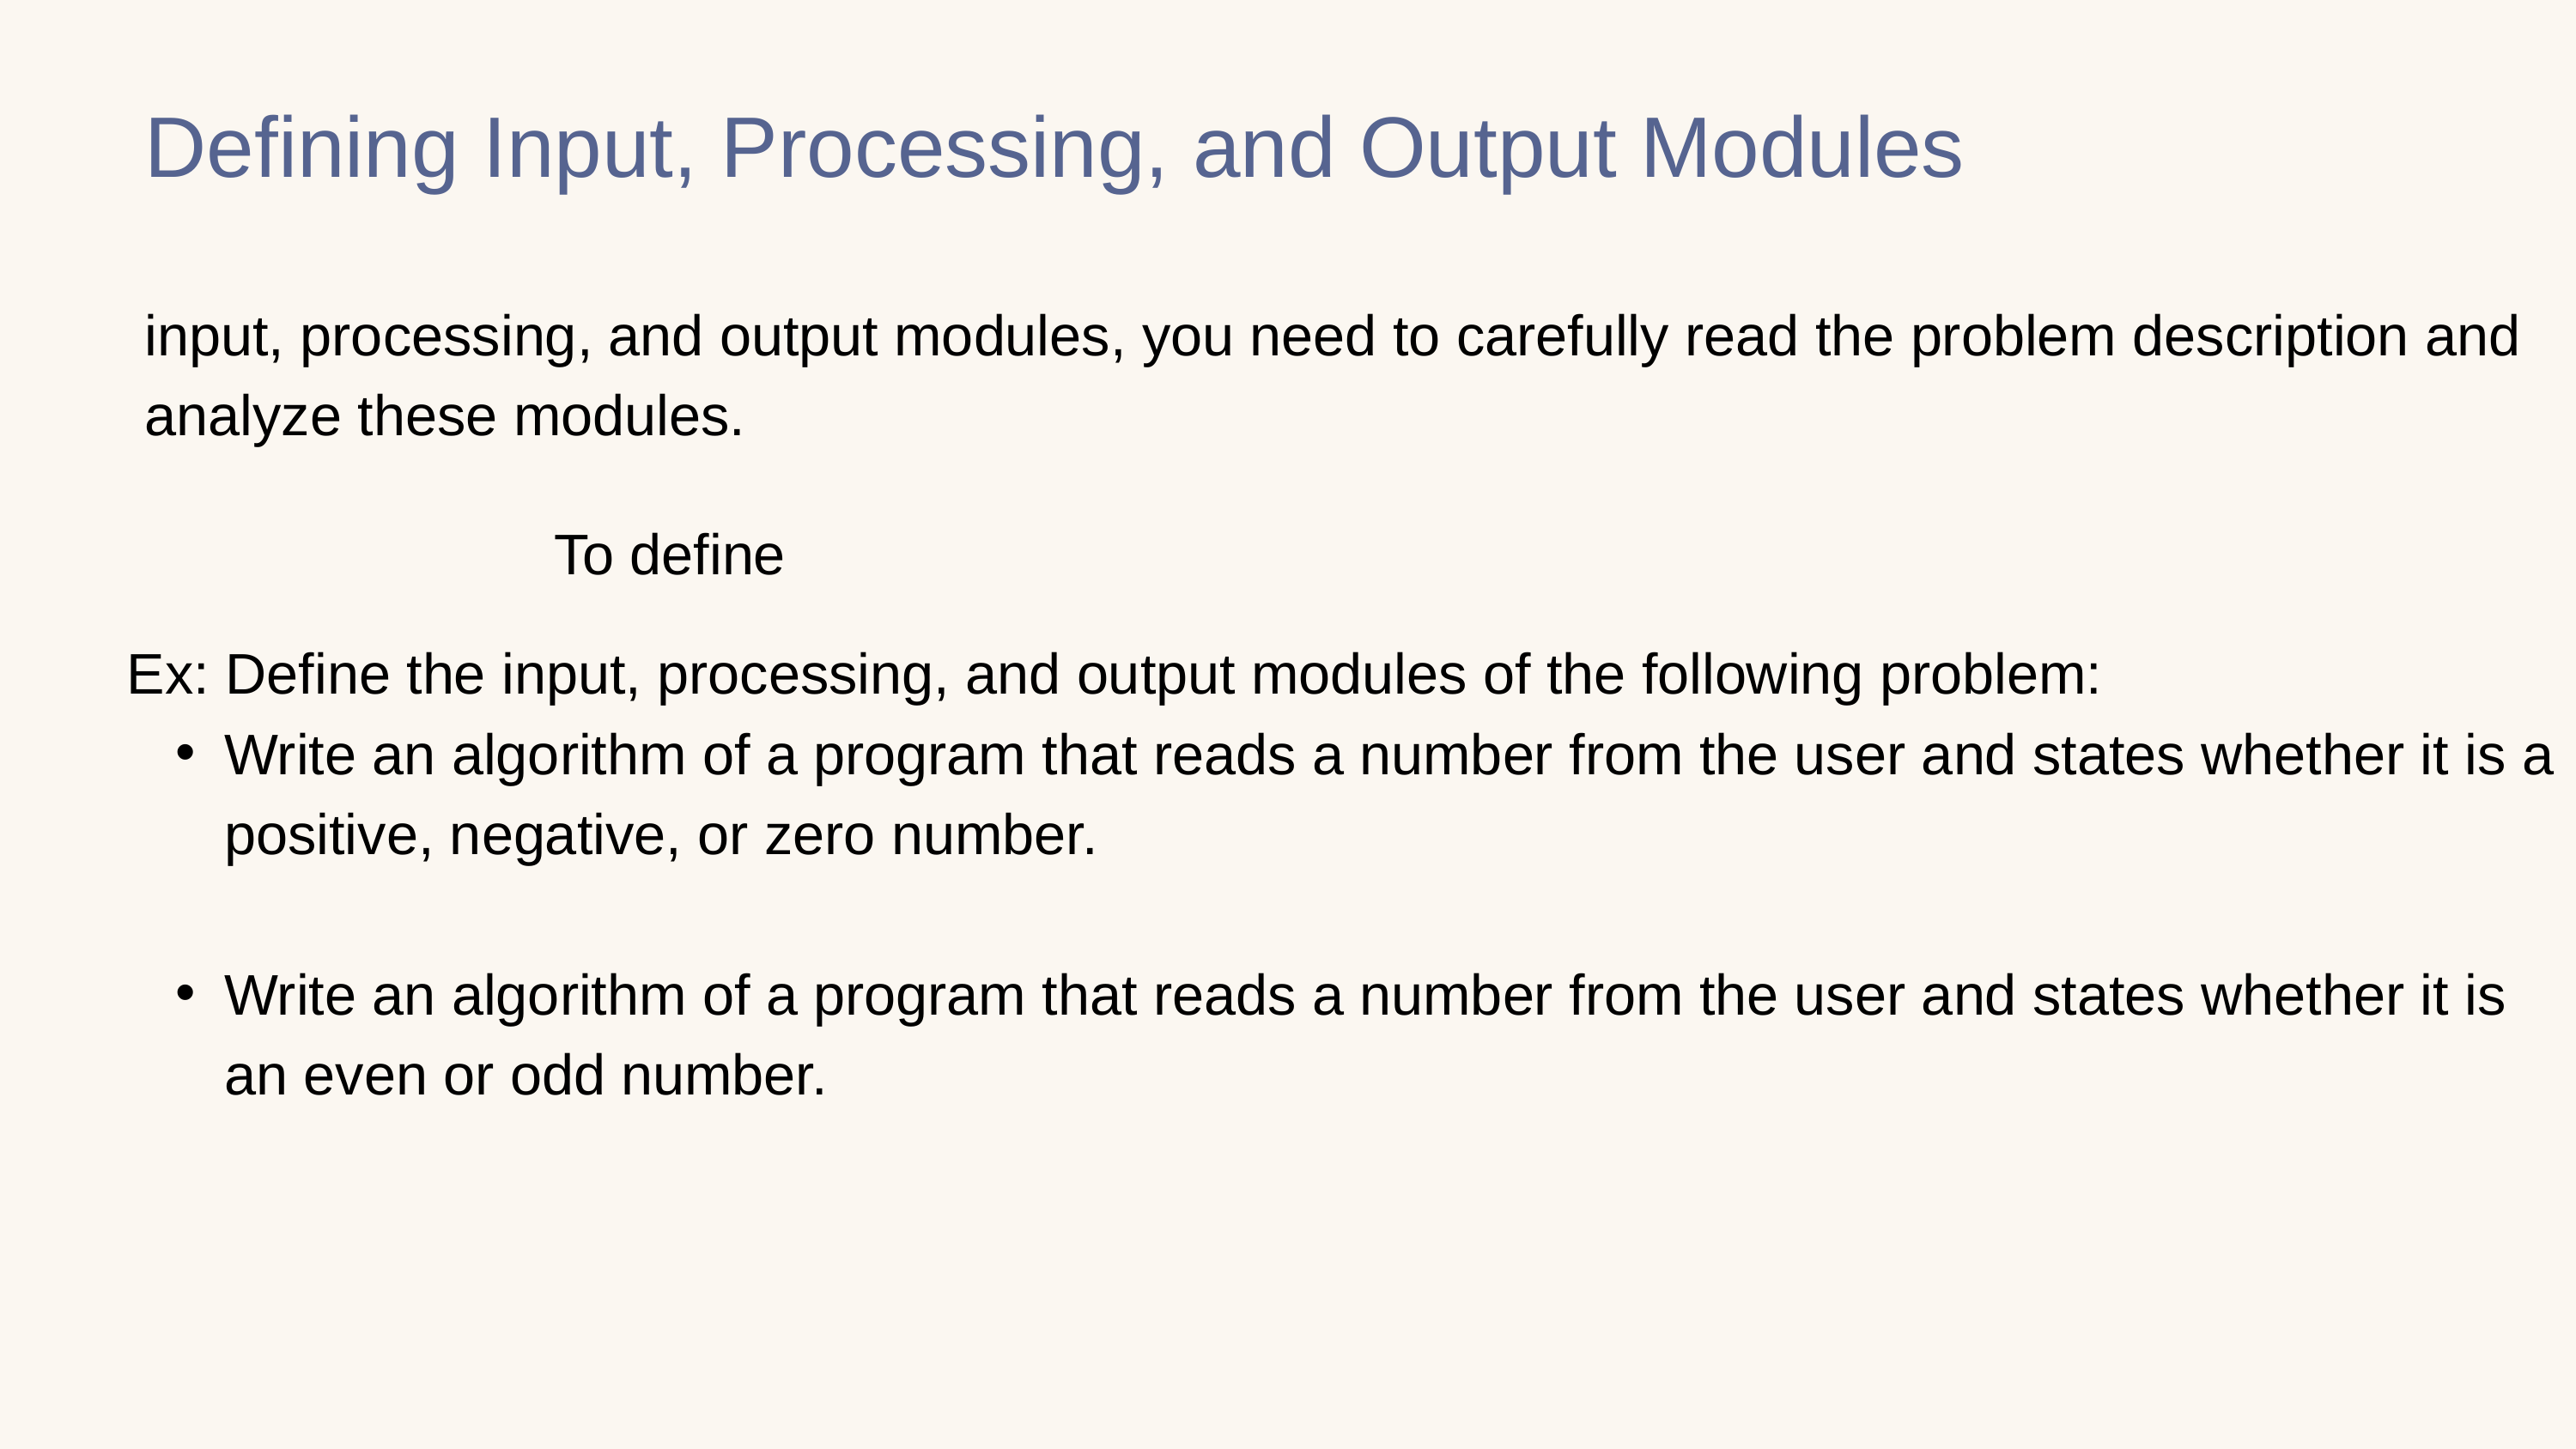

Defining Input, Processing, and Output Modules
input, processing, and output modules, you need to carefully read the problem description and analyze these modules.
To define
Ex: Define the input, processing, and output modules of the following problem:
Write an algorithm of a program that reads a number from the user and states whether it is a positive, negative, or zero number.

Write an algorithm of a program that reads a number from the user and states whether it is an even or odd number.